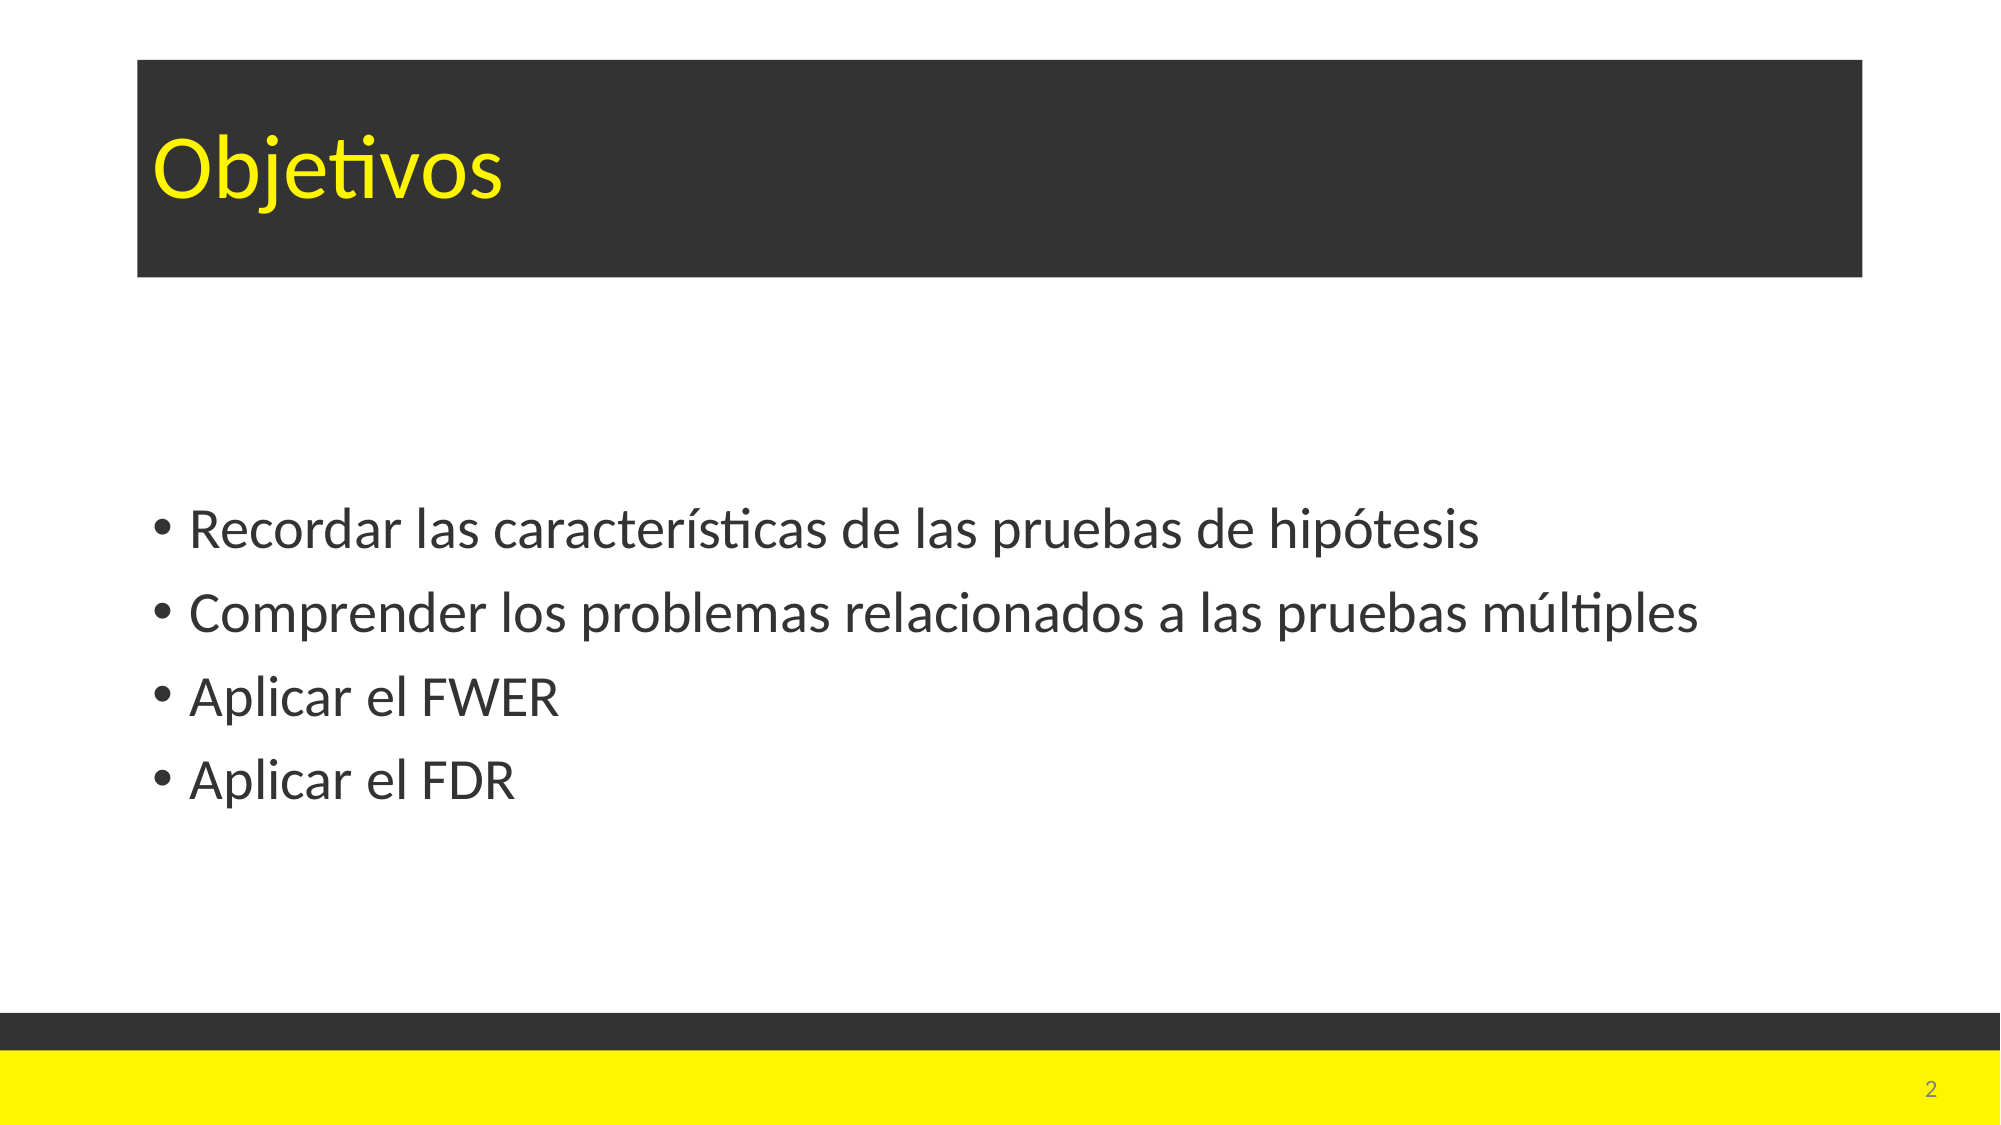

# Objetivos
Recordar las características de las pruebas de hipótesis
Comprender los problemas relacionados a las pruebas múltiples
Aplicar el FWER
Aplicar el FDR